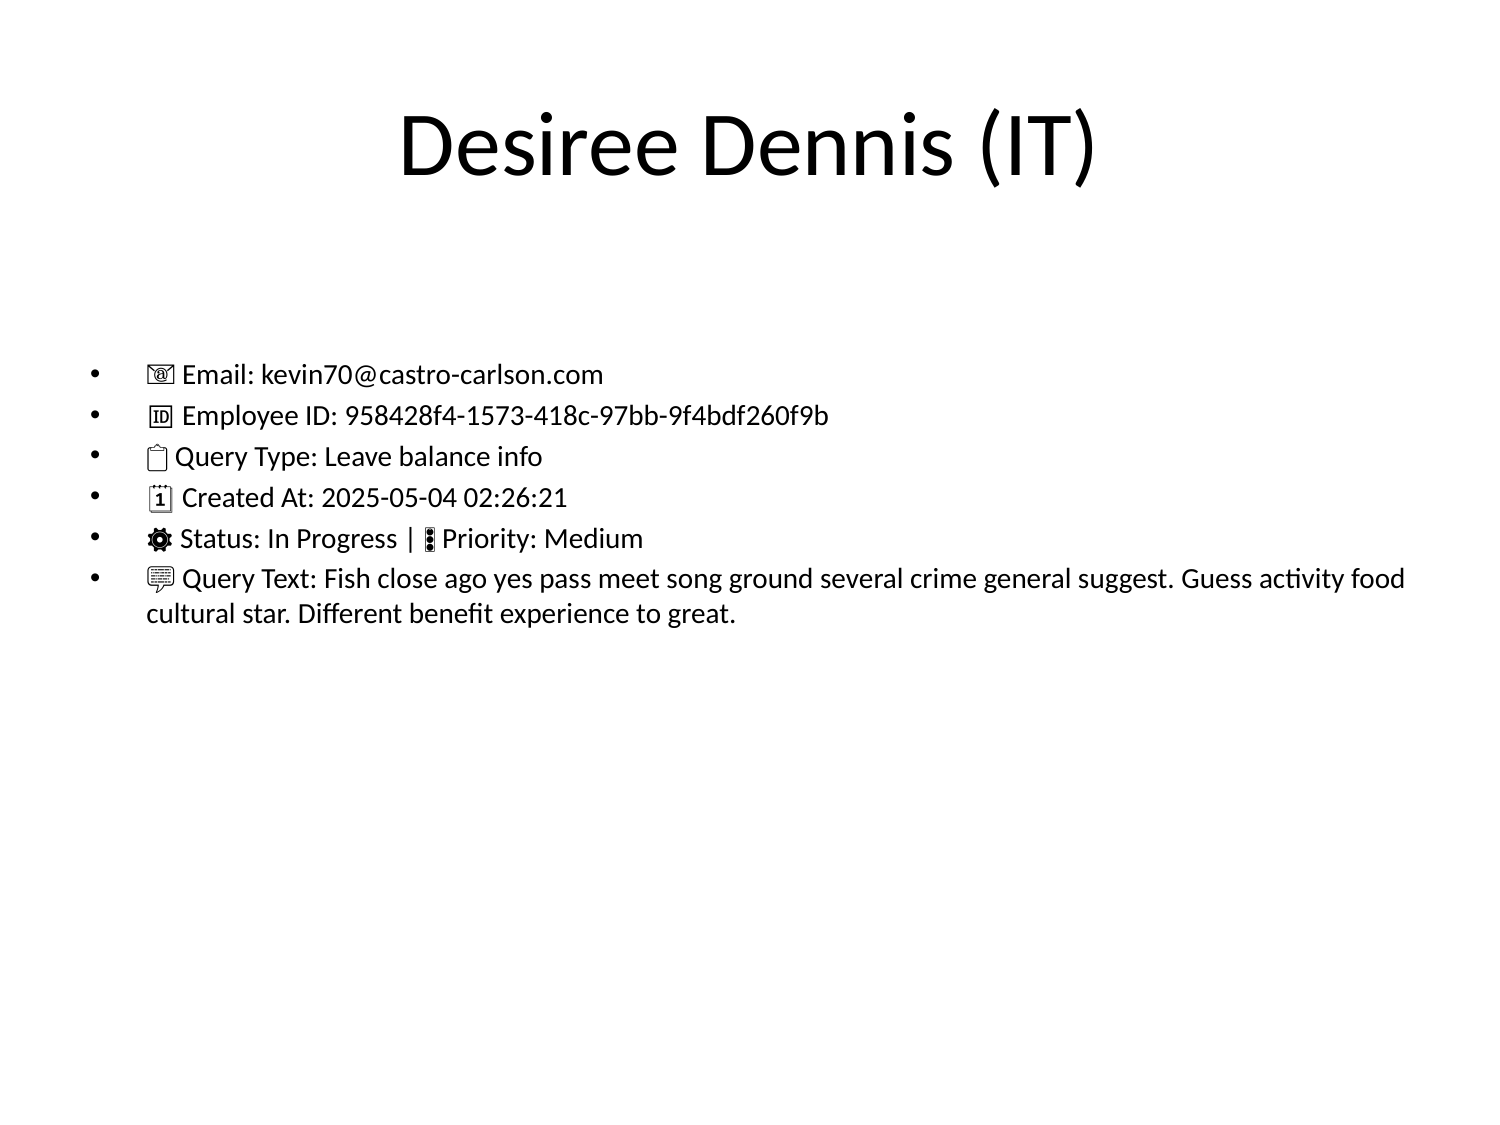

# Desiree Dennis (IT)

📧 Email: kevin70@castro-carlson.com
🆔 Employee ID: 958428f4-1573-418c-97bb-9f4bdf260f9b
📋 Query Type: Leave balance info
🗓 Created At: 2025-05-04 02:26:21
⚙ Status: In Progress | 🚦 Priority: Medium
💬 Query Text: Fish close ago yes pass meet song ground several crime general suggest. Guess activity food cultural star. Different benefit experience to great.